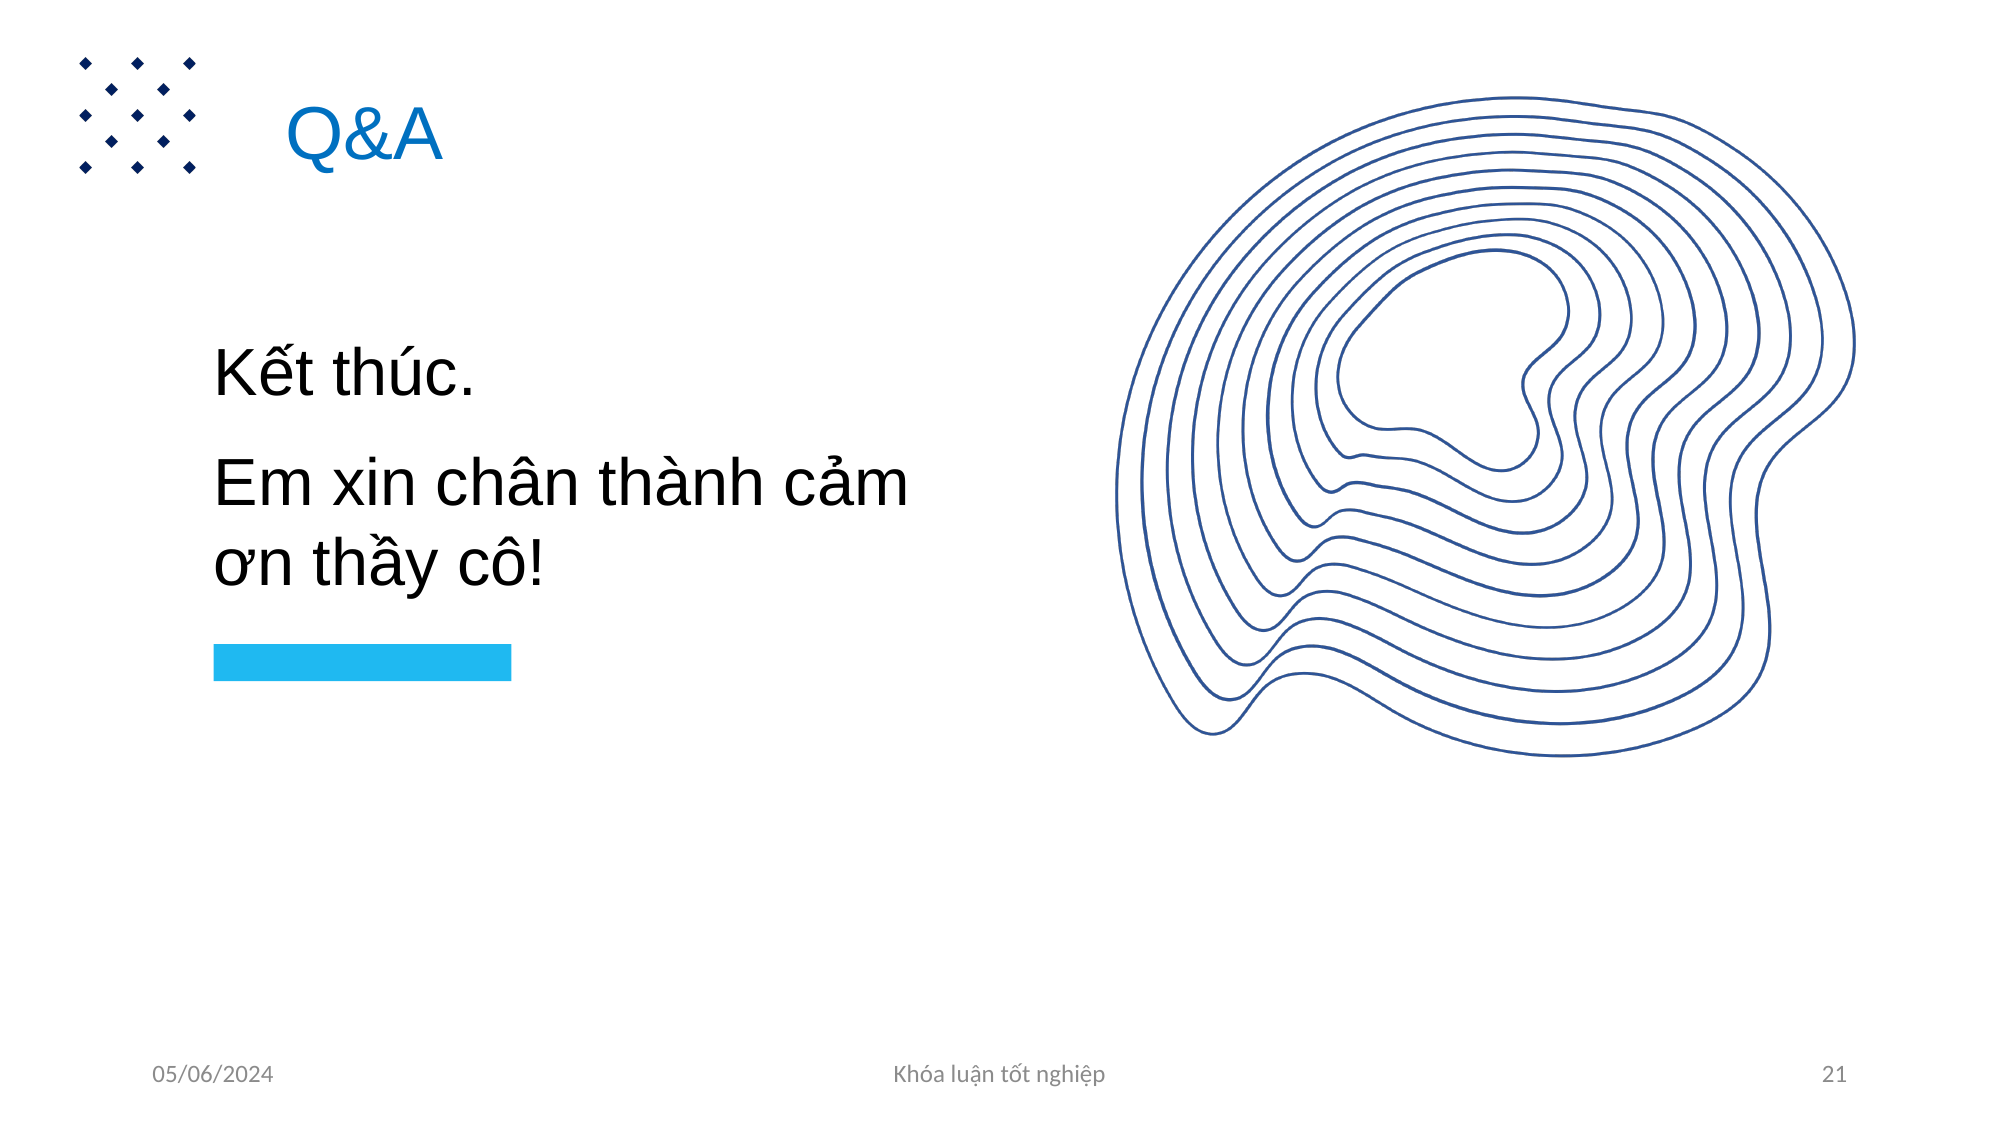

Q&A

Kết thúc.
Em xin chân thành cảm ơn thầy cô!

05/06/2024
Khóa luận tốt nghiệp
21